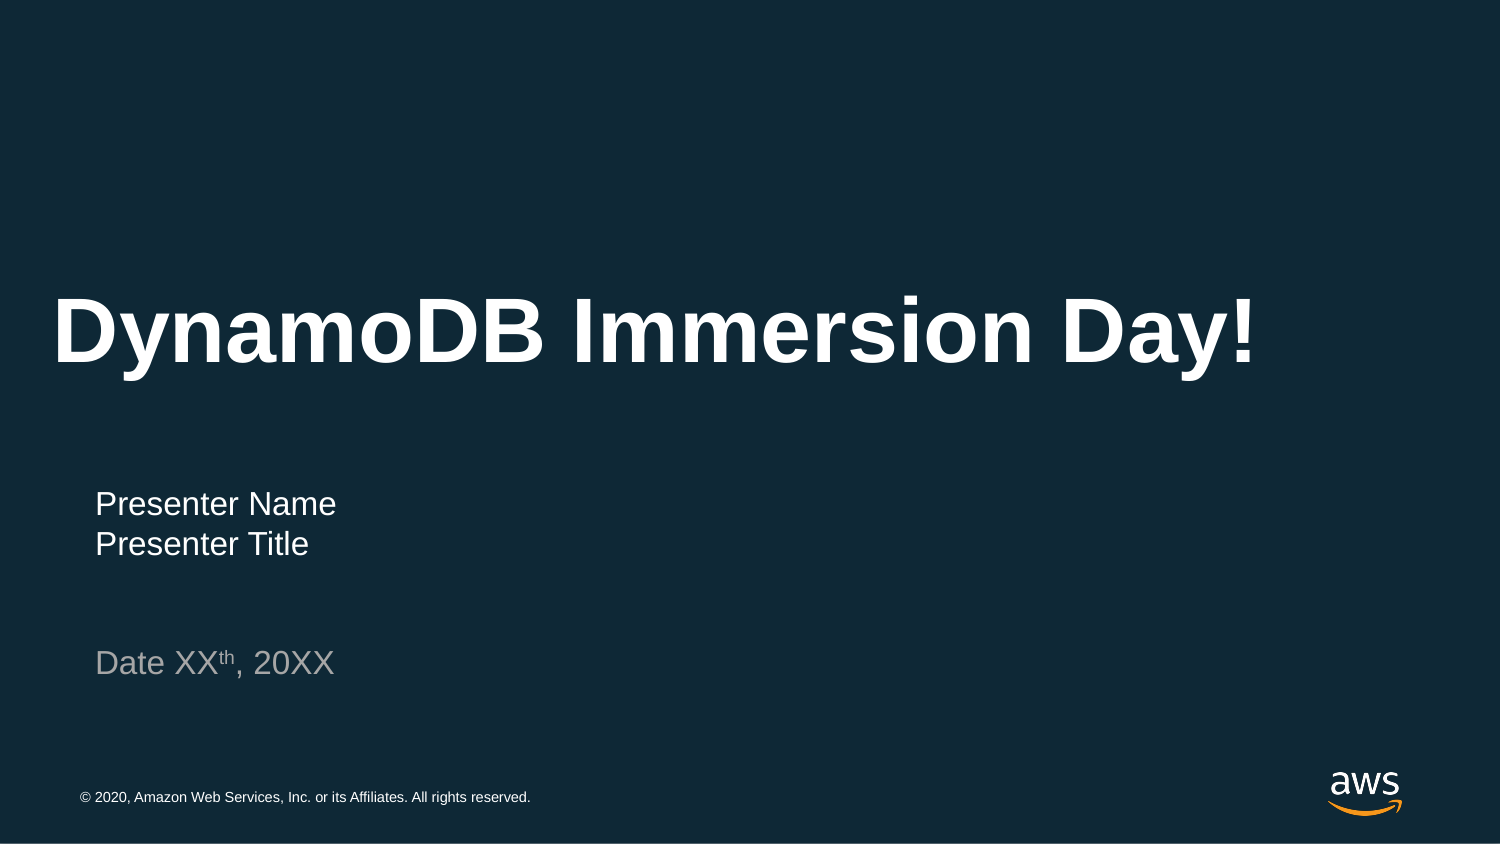

DynamoDB Immersion Day!
Presenter Name
Presenter Title
Date XXth, 20XX